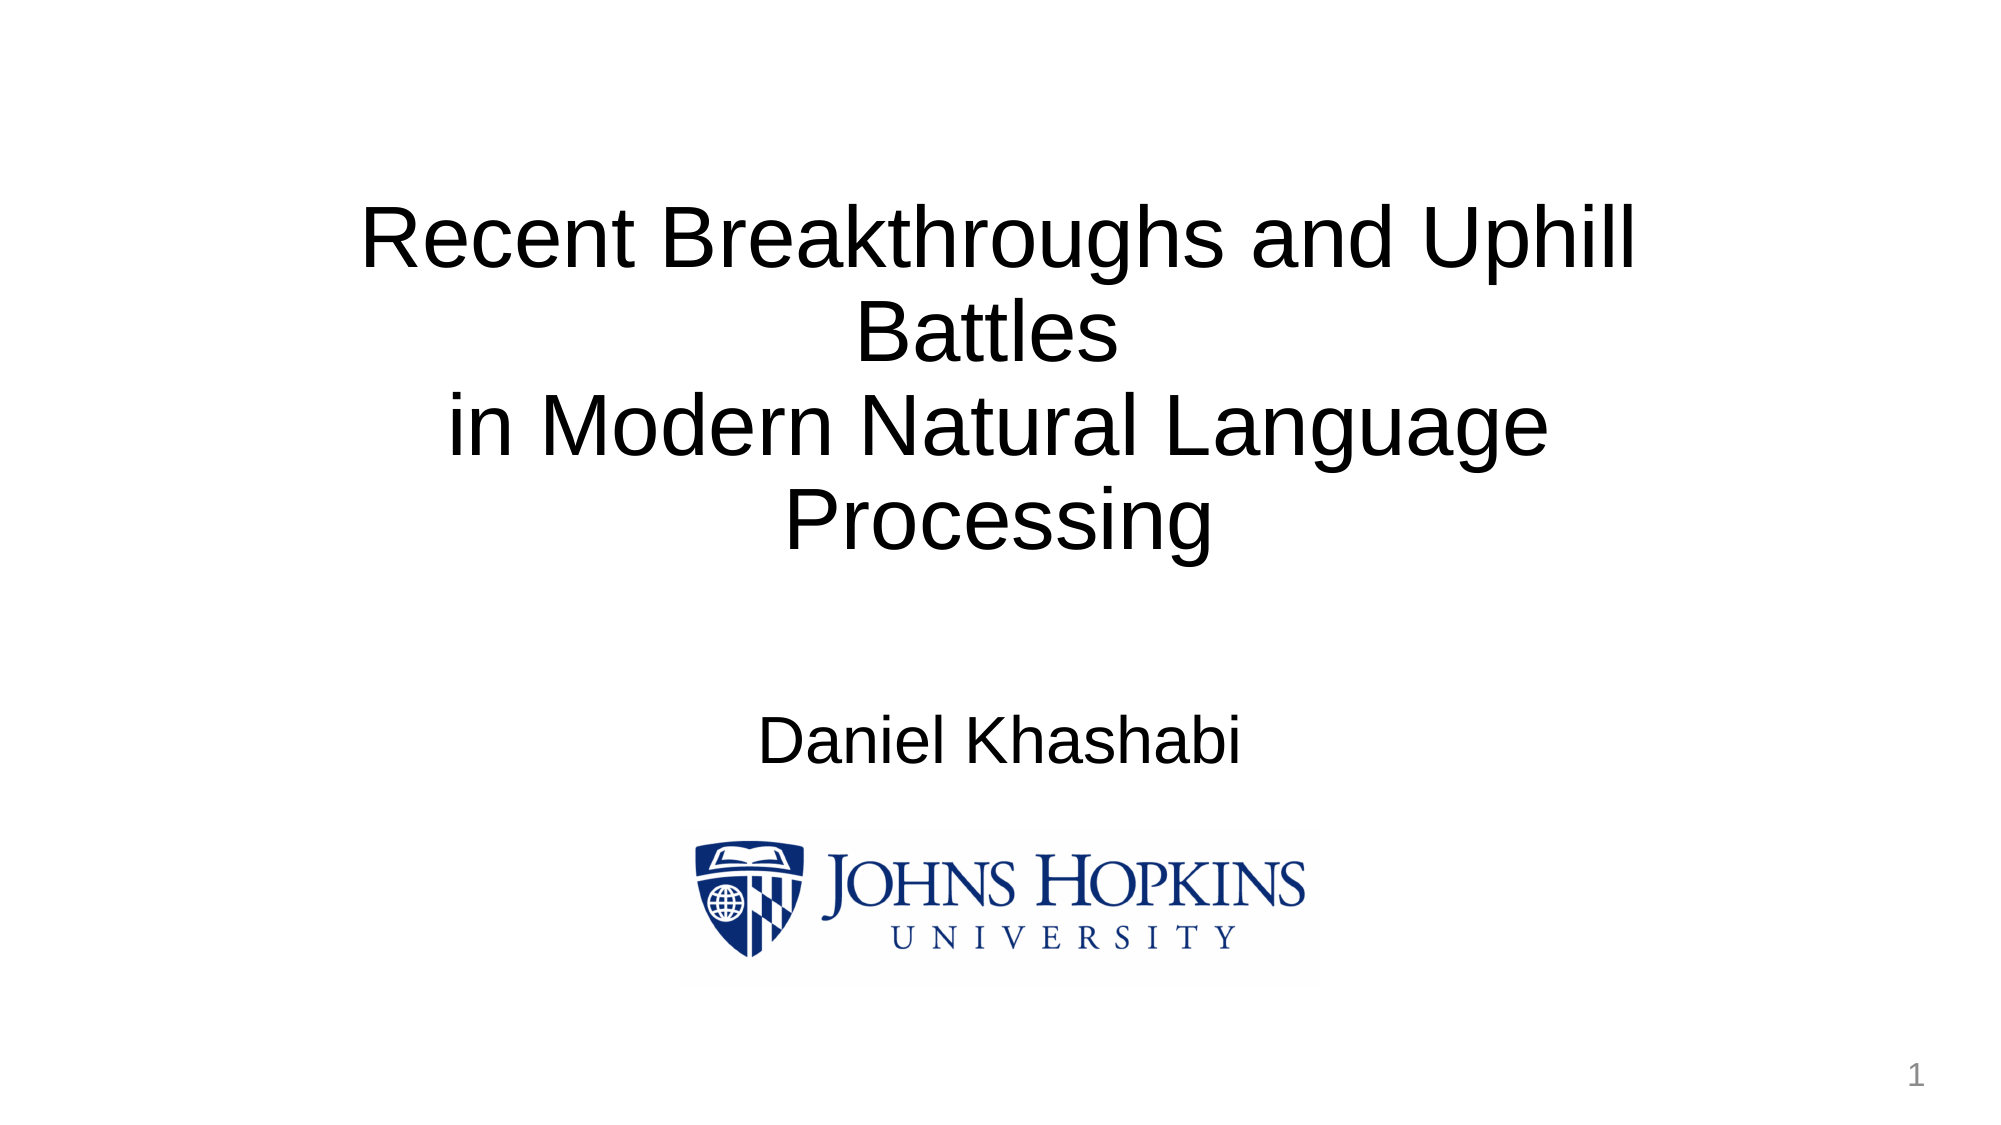

# Recent Breakthroughs and Uphill Battles in Modern Natural Language Processing

Daniel Khashabi
1